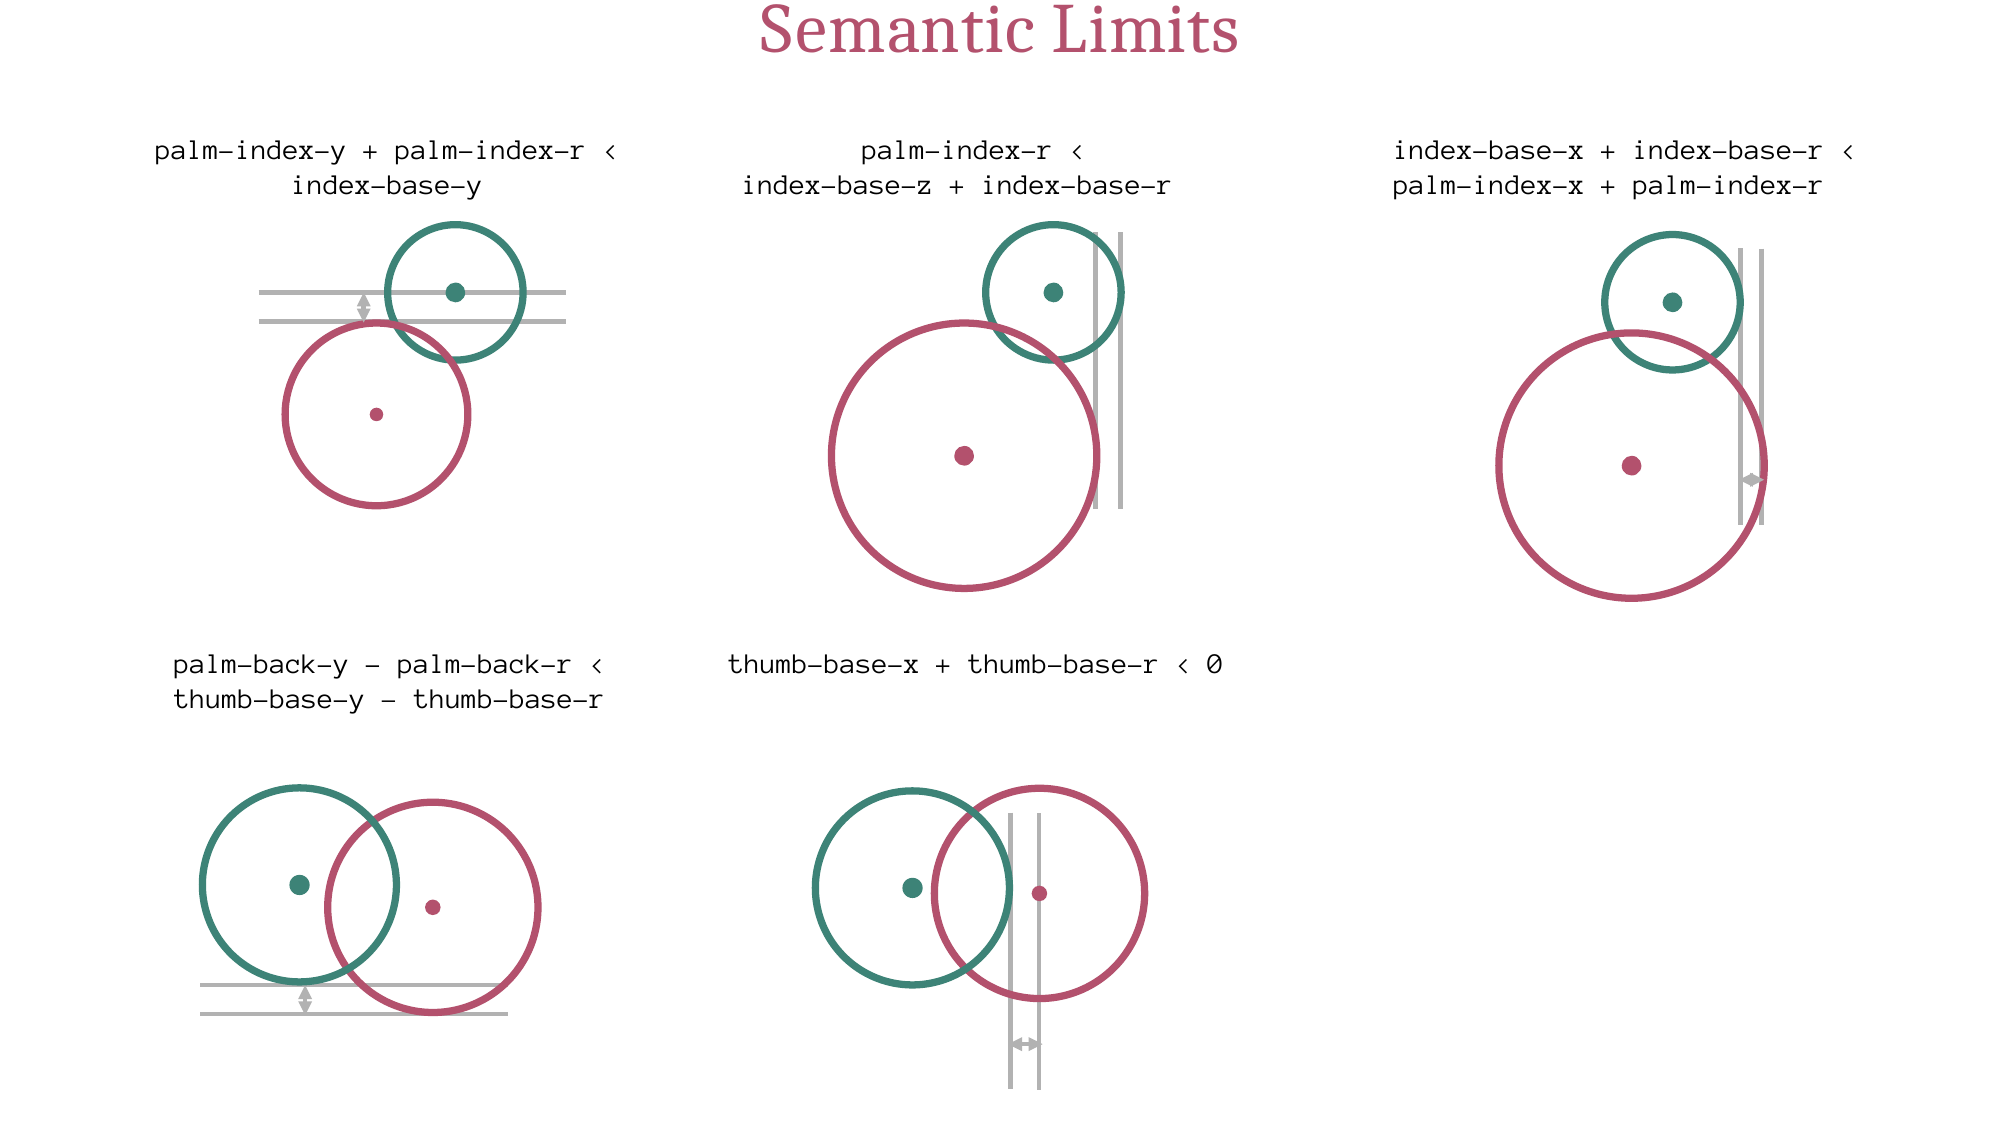

Semantic Limits
palm-index-y + palm-index-r < index-base-y
palm-index-r <
index-base-z + index-base-r
index-base-x + index-base-r <
palm-index-x + palm-index-r

palm-back-y - palm-back-r < thumb-base-y – thumb-base-r
thumb-base-x + thumb-base-r < 0